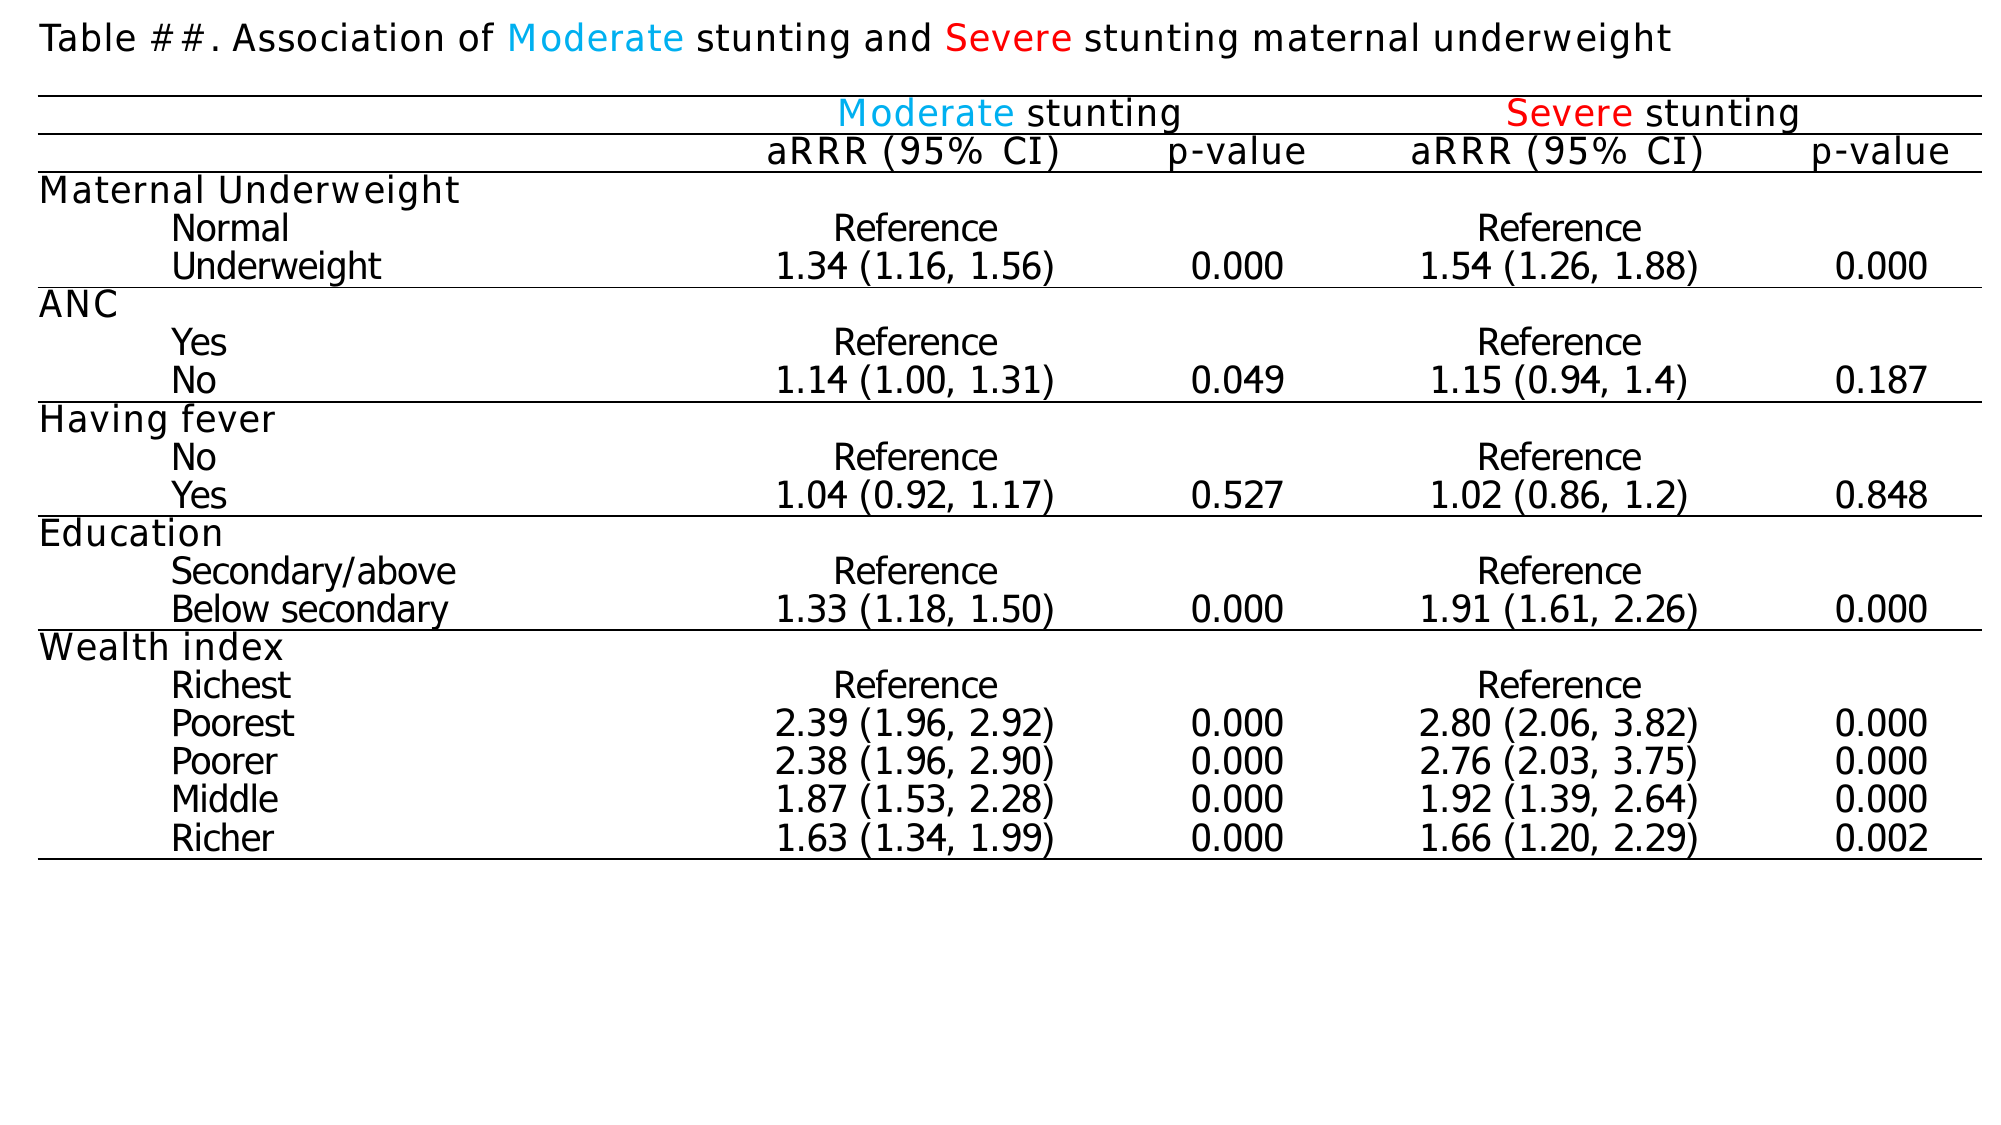

| Table ##. Association of Moderate stunting and Severe stunting maternal underweight |  |  |  |  |  |
| --- | --- | --- | --- | --- | --- |
|  |  | Moderate stunting |  | Severe stunting |  |
|  |  | aRRR (95% CI) | p-value | aRRR (95% CI) | p-value |
| Maternal Underweight |  |  |  |  |  |
|  | Normal | Reference |  | Reference |  |
|  | Underweight | 1.34 (1.16, 1.56) | 0.000 | 1.54 (1.26, 1.88) | 0.000 |
| ANC |  |  |  |  |  |
|  | Yes | Reference |  | Reference |  |
|  | No | 1.14 (1.00, 1.31) | 0.049 | 1.15 (0.94, 1.4) | 0.187 |
| Having fever |  |  |  |  |  |
|  | No | Reference |  | Reference |  |
|  | Yes | 1.04 (0.92, 1.17) | 0.527 | 1.02 (0.86, 1.2) | 0.848 |
| Education |  |  |  |  |  |
|  | Secondary/above | Reference |  | Reference |  |
|  | Below secondary | 1.33 (1.18, 1.50) | 0.000 | 1.91 (1.61, 2.26) | 0.000 |
| Wealth index |  |  |  |  |  |
|  | Richest | Reference |  | Reference |  |
|  | Poorest | 2.39 (1.96, 2.92) | 0.000 | 2.80 (2.06, 3.82) | 0.000 |
|  | Poorer | 2.38 (1.96, 2.90) | 0.000 | 2.76 (2.03, 3.75) | 0.000 |
|  | Middle | 1.87 (1.53, 2.28) | 0.000 | 1.92 (1.39, 2.64) | 0.000 |
|  | Richer | 1.63 (1.34, 1.99) | 0.000 | 1.66 (1.20, 2.29) | 0.002 |